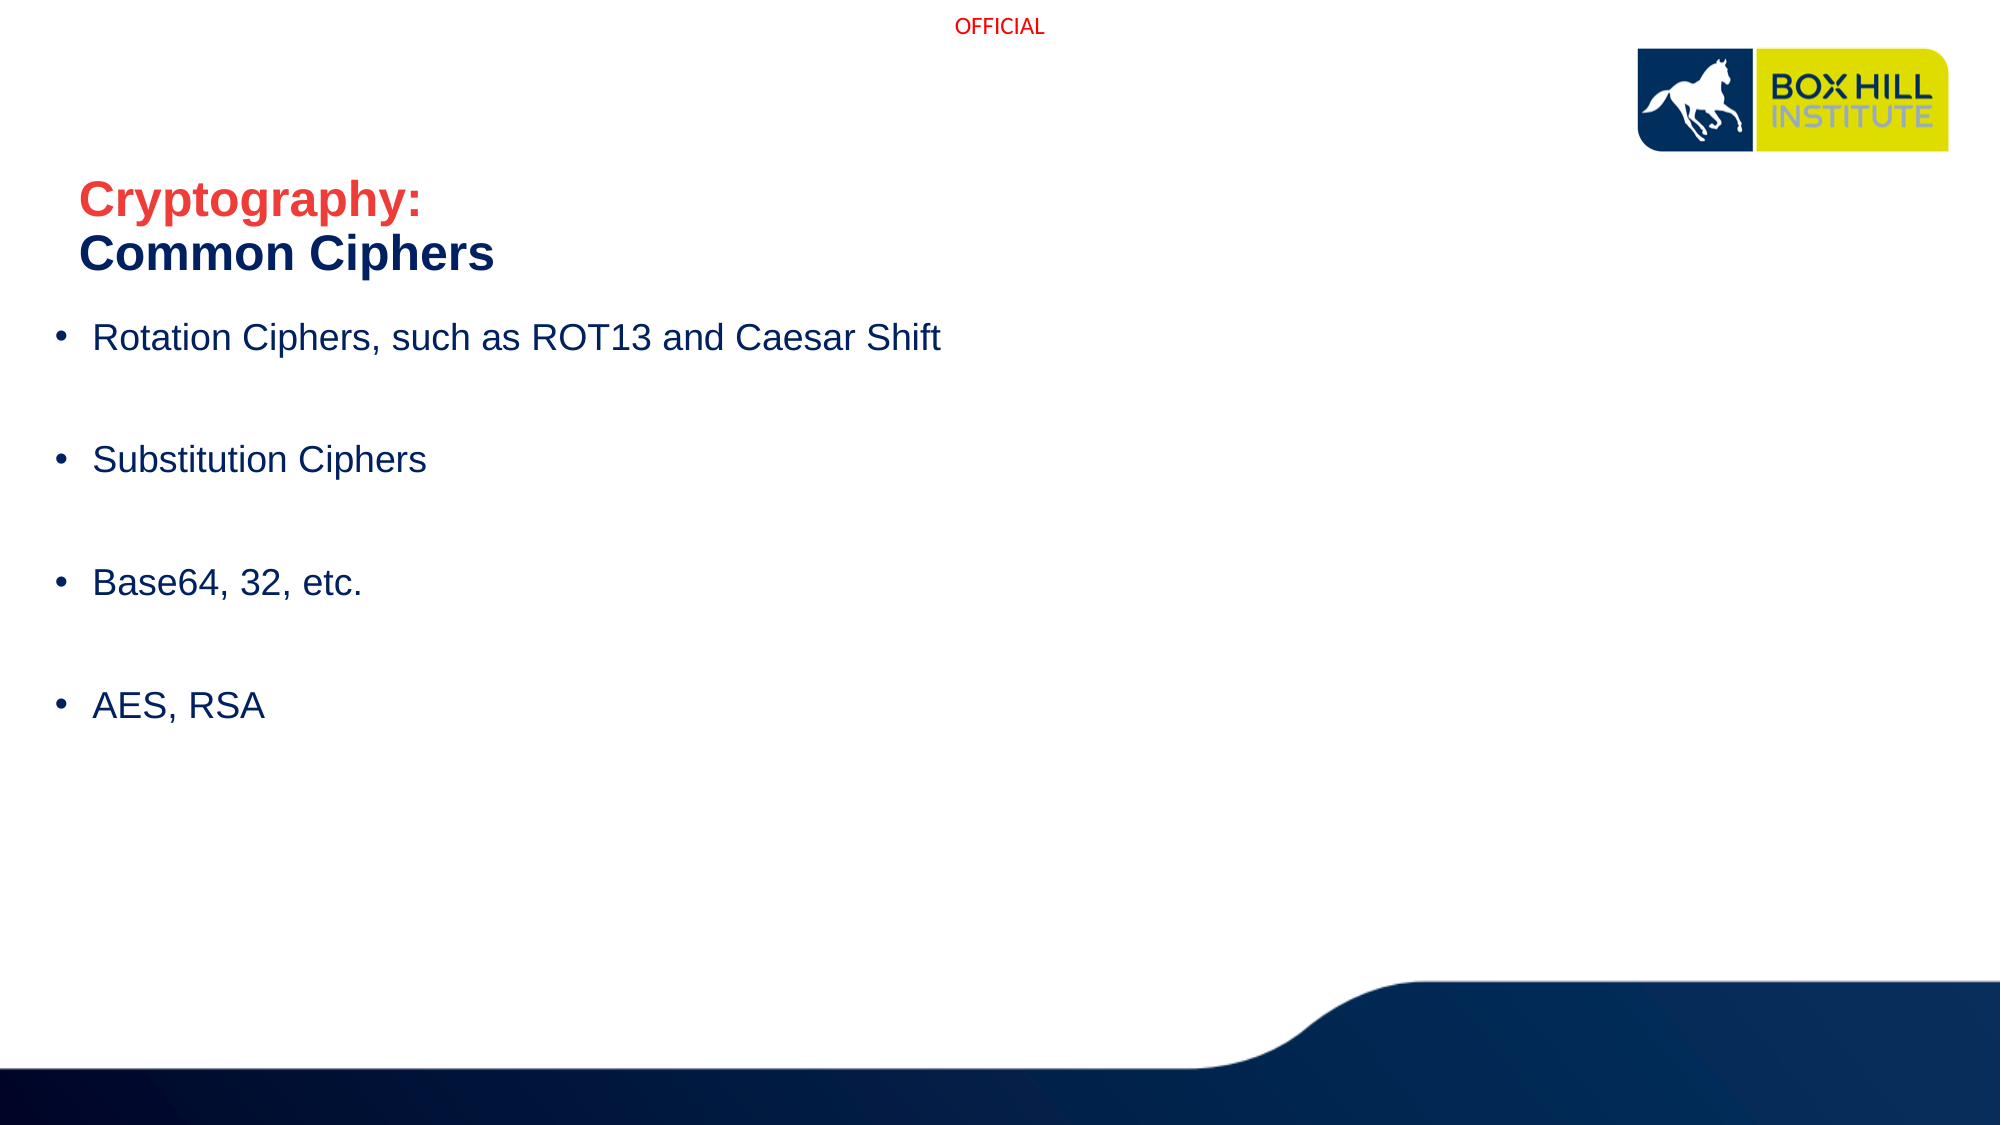

# Cryptography: Common Ciphers

Rotation Ciphers, such as ROT13 and Caesar Shift

Substitution Ciphers

Base64, 32, etc.

AES, RSA